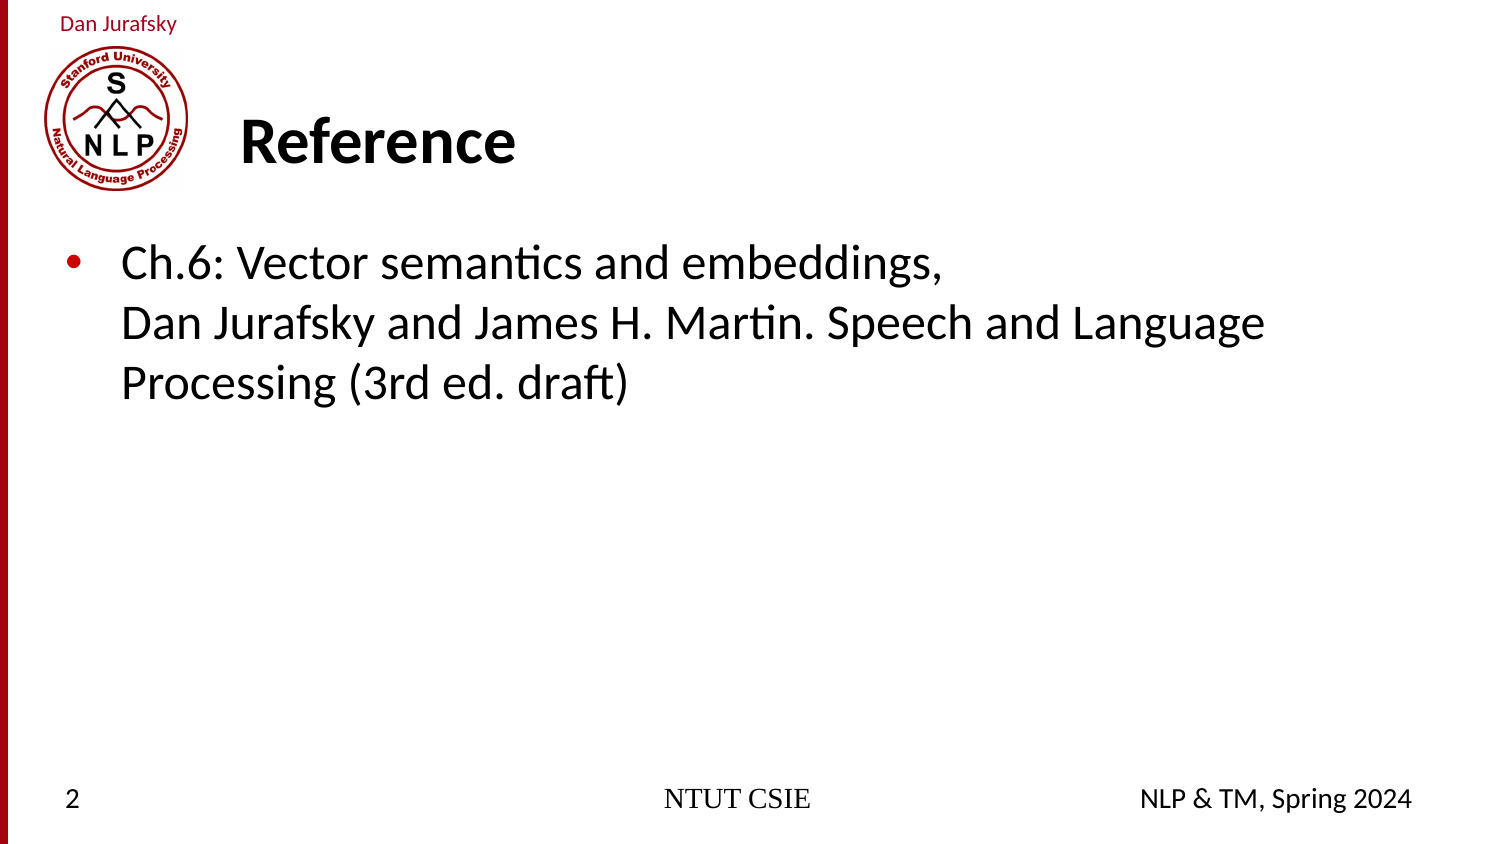

# Reference
Ch.6: Vector semantics and embeddings,
Dan Jurafsky and James H. Martin. Speech and Language Processing (3rd ed. draft)

2
NTUT CSIE
NLP & TM, Spring 2024